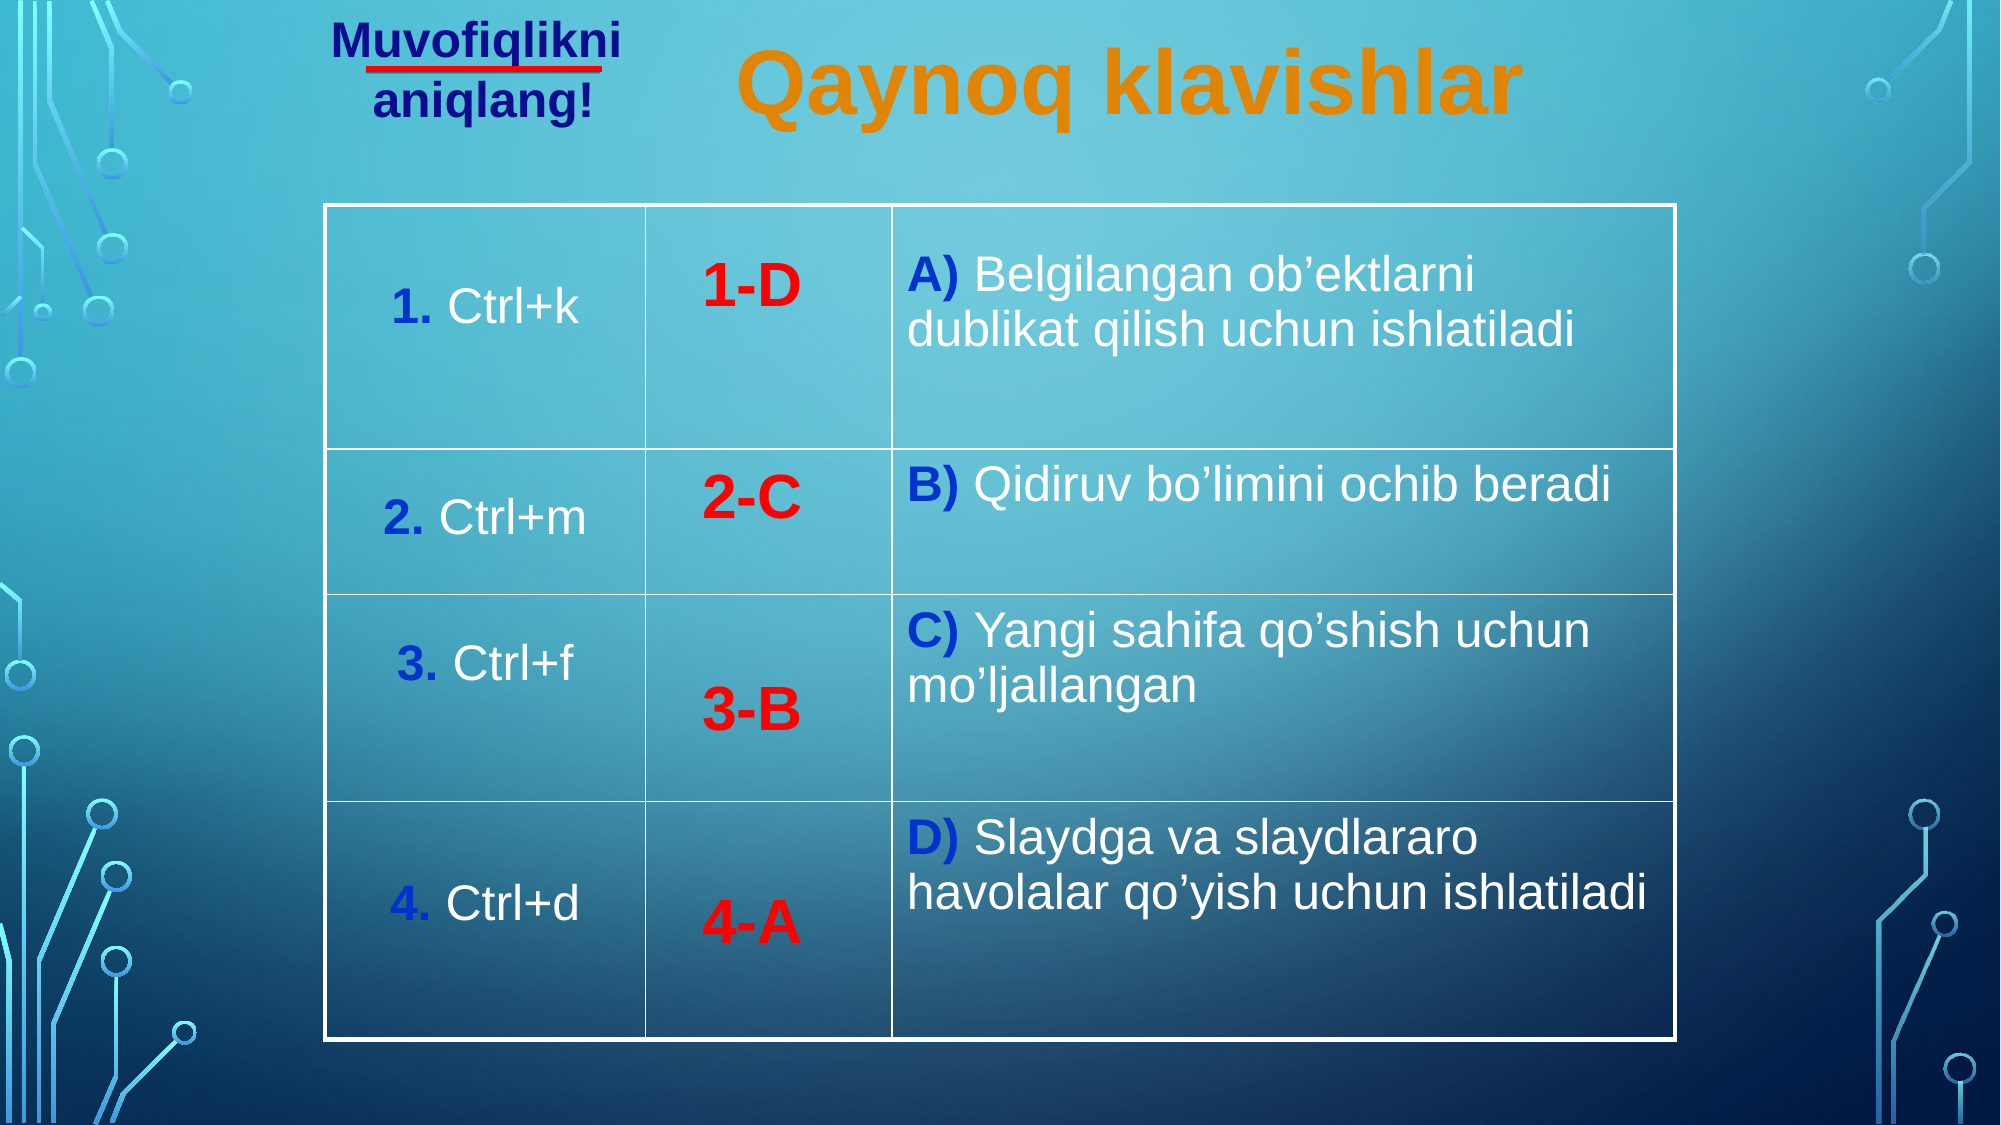

Muvofiqlikni
aniqlang!
Qaynoq klavishlar
| 1. Ctrl+k |  | A) Belgilangan ob’ektlarni dublikat qilish uchun ishlatiladi |
| --- | --- | --- |
| 2. Ctrl+m |  | B) Qidiruv bo’limini ochib beradi |
| 3. Ctrl+f |  | C) Yangi sahifa qo’shish uchun mo’ljallangan |
| 4. Ctrl+d |  | D) Slaydga va slaydlararo havolalar qo’yish uchun ishlatiladi |
1-D

2-C

3-B

4-A